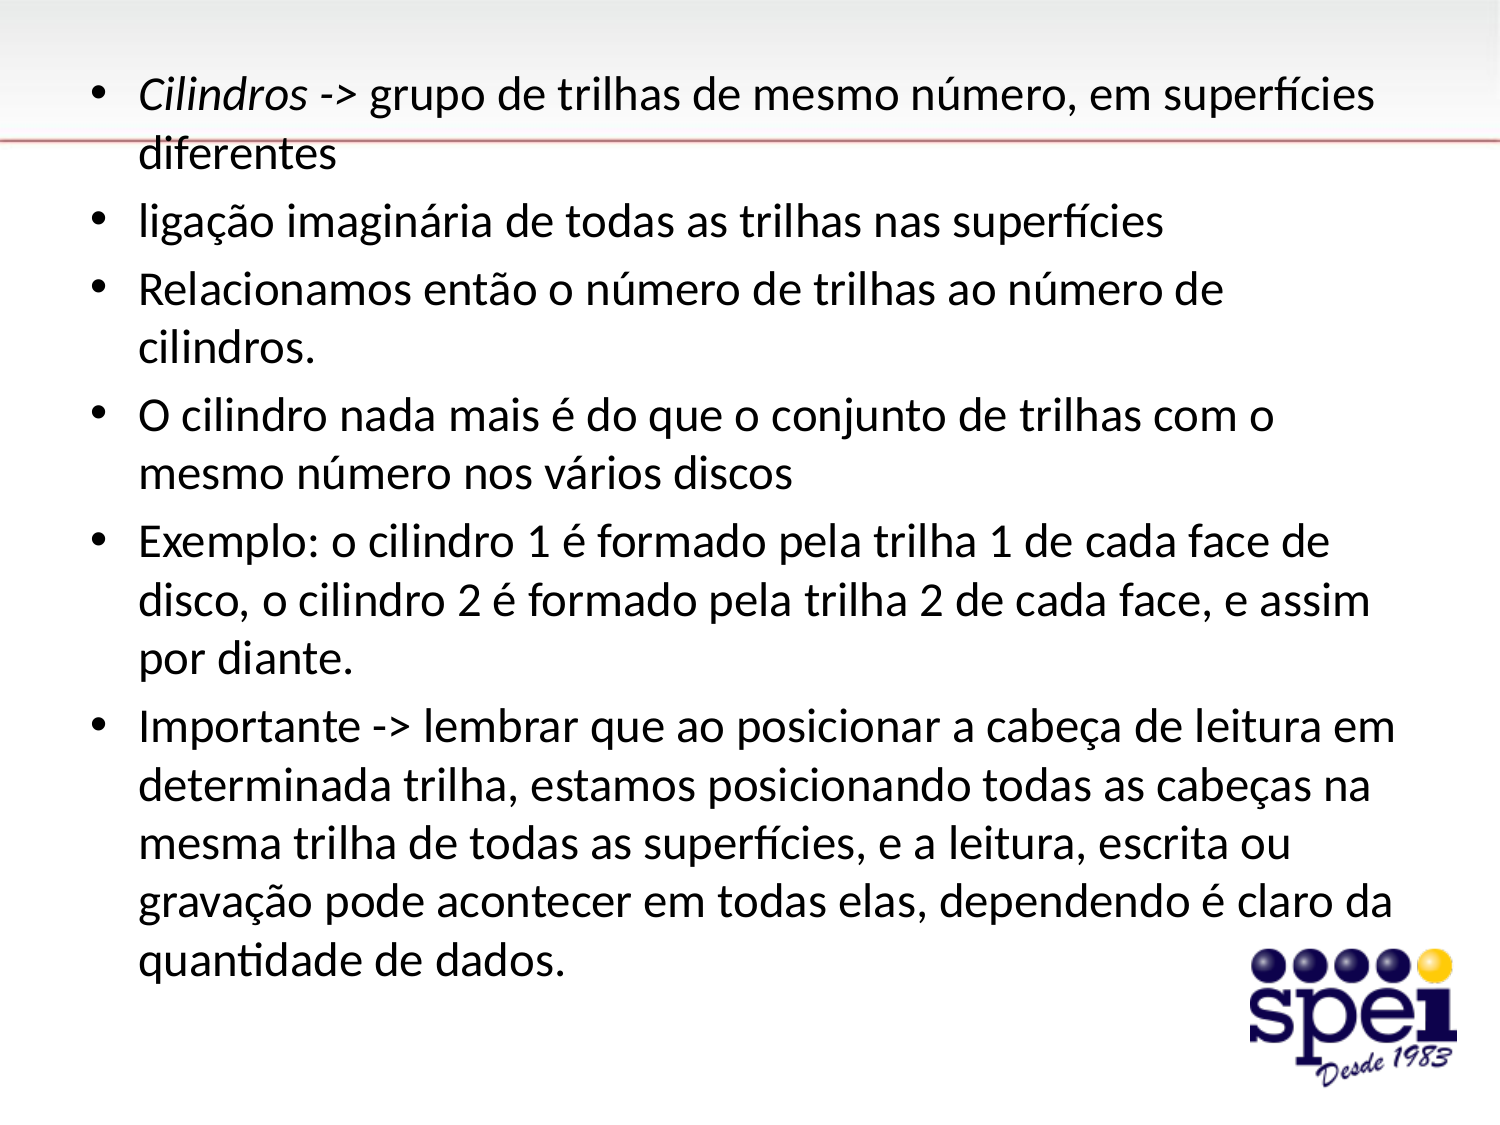

Cilindros -> grupo de trilhas de mesmo número, em superfícies diferentes
ligação imaginária de todas as trilhas nas superfícies
Relacionamos então o número de trilhas ao número de cilindros.
O cilindro nada mais é do que o conjunto de trilhas com o mesmo número nos vários discos
Exemplo: o cilindro 1 é formado pela trilha 1 de cada face de disco, o cilindro 2 é formado pela trilha 2 de cada face, e assim por diante.
Importante -> lembrar que ao posicionar a cabeça de leitura em determinada trilha, estamos posicionando todas as cabeças na mesma trilha de todas as superfícies, e a leitura, escrita ou gravação pode acontecer em todas elas, dependendo é claro da quantidade de dados.